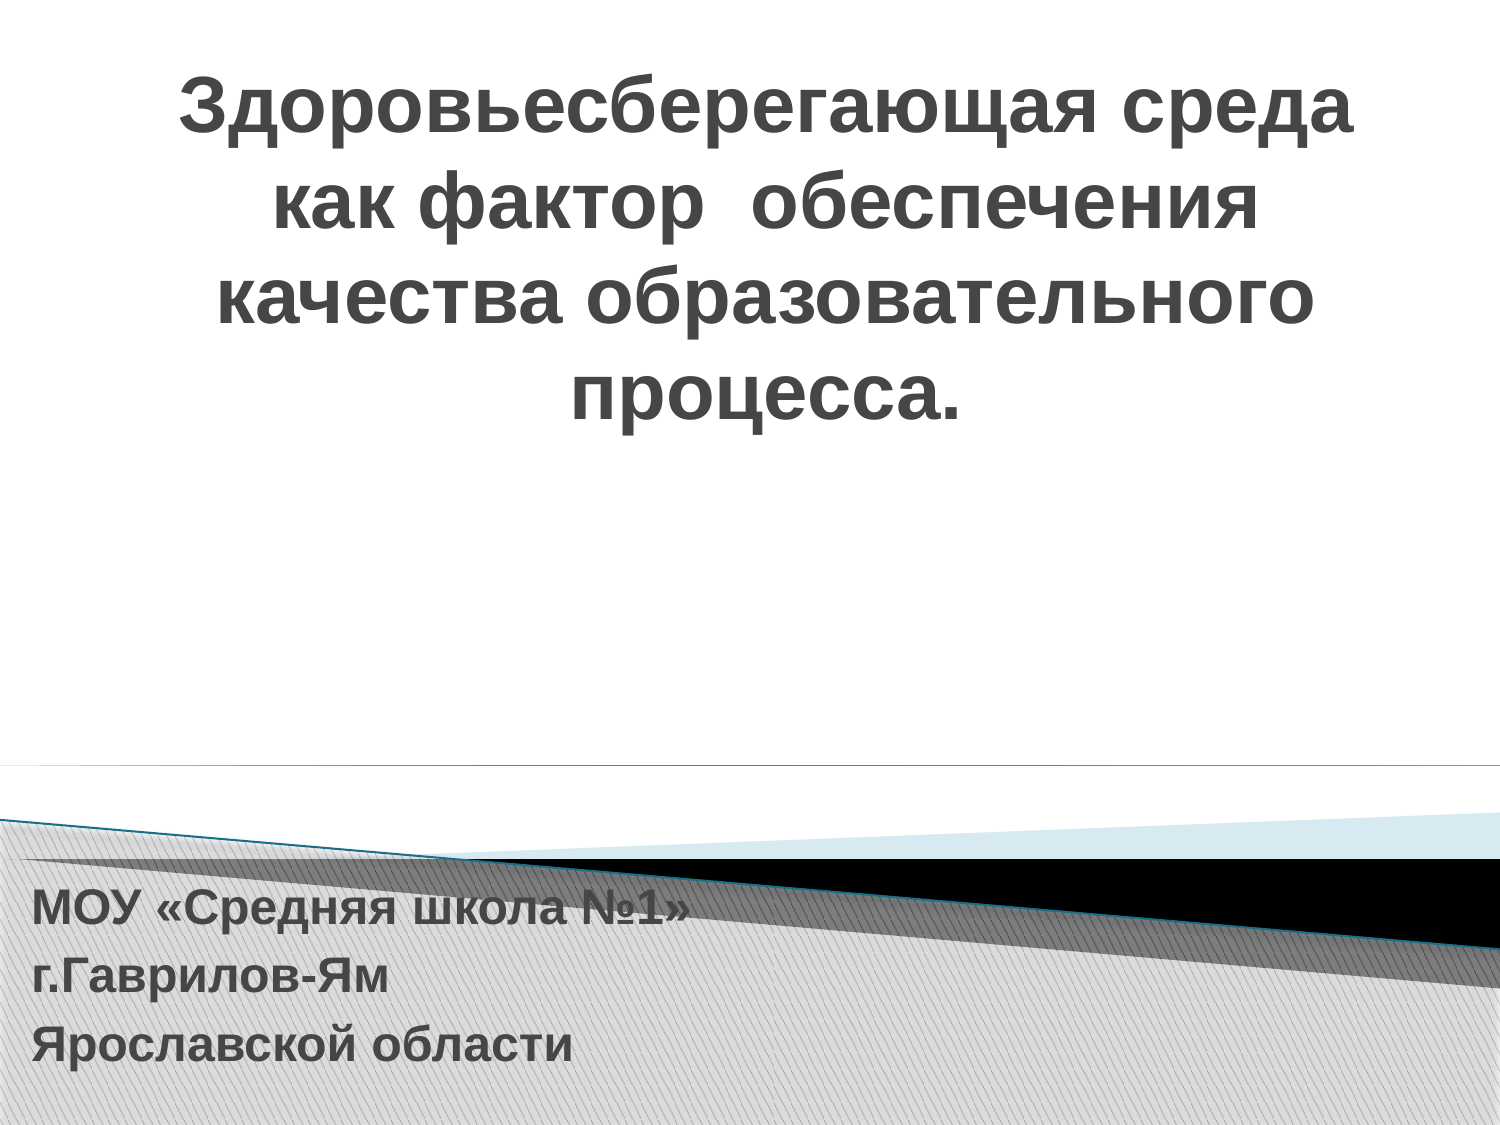

# Здоровьесберегающая среда как фактор  обеспечения качества образовательного процесса.
МОУ «Средняя школа №1»
г.Гаврилов-Ям
Ярославской области